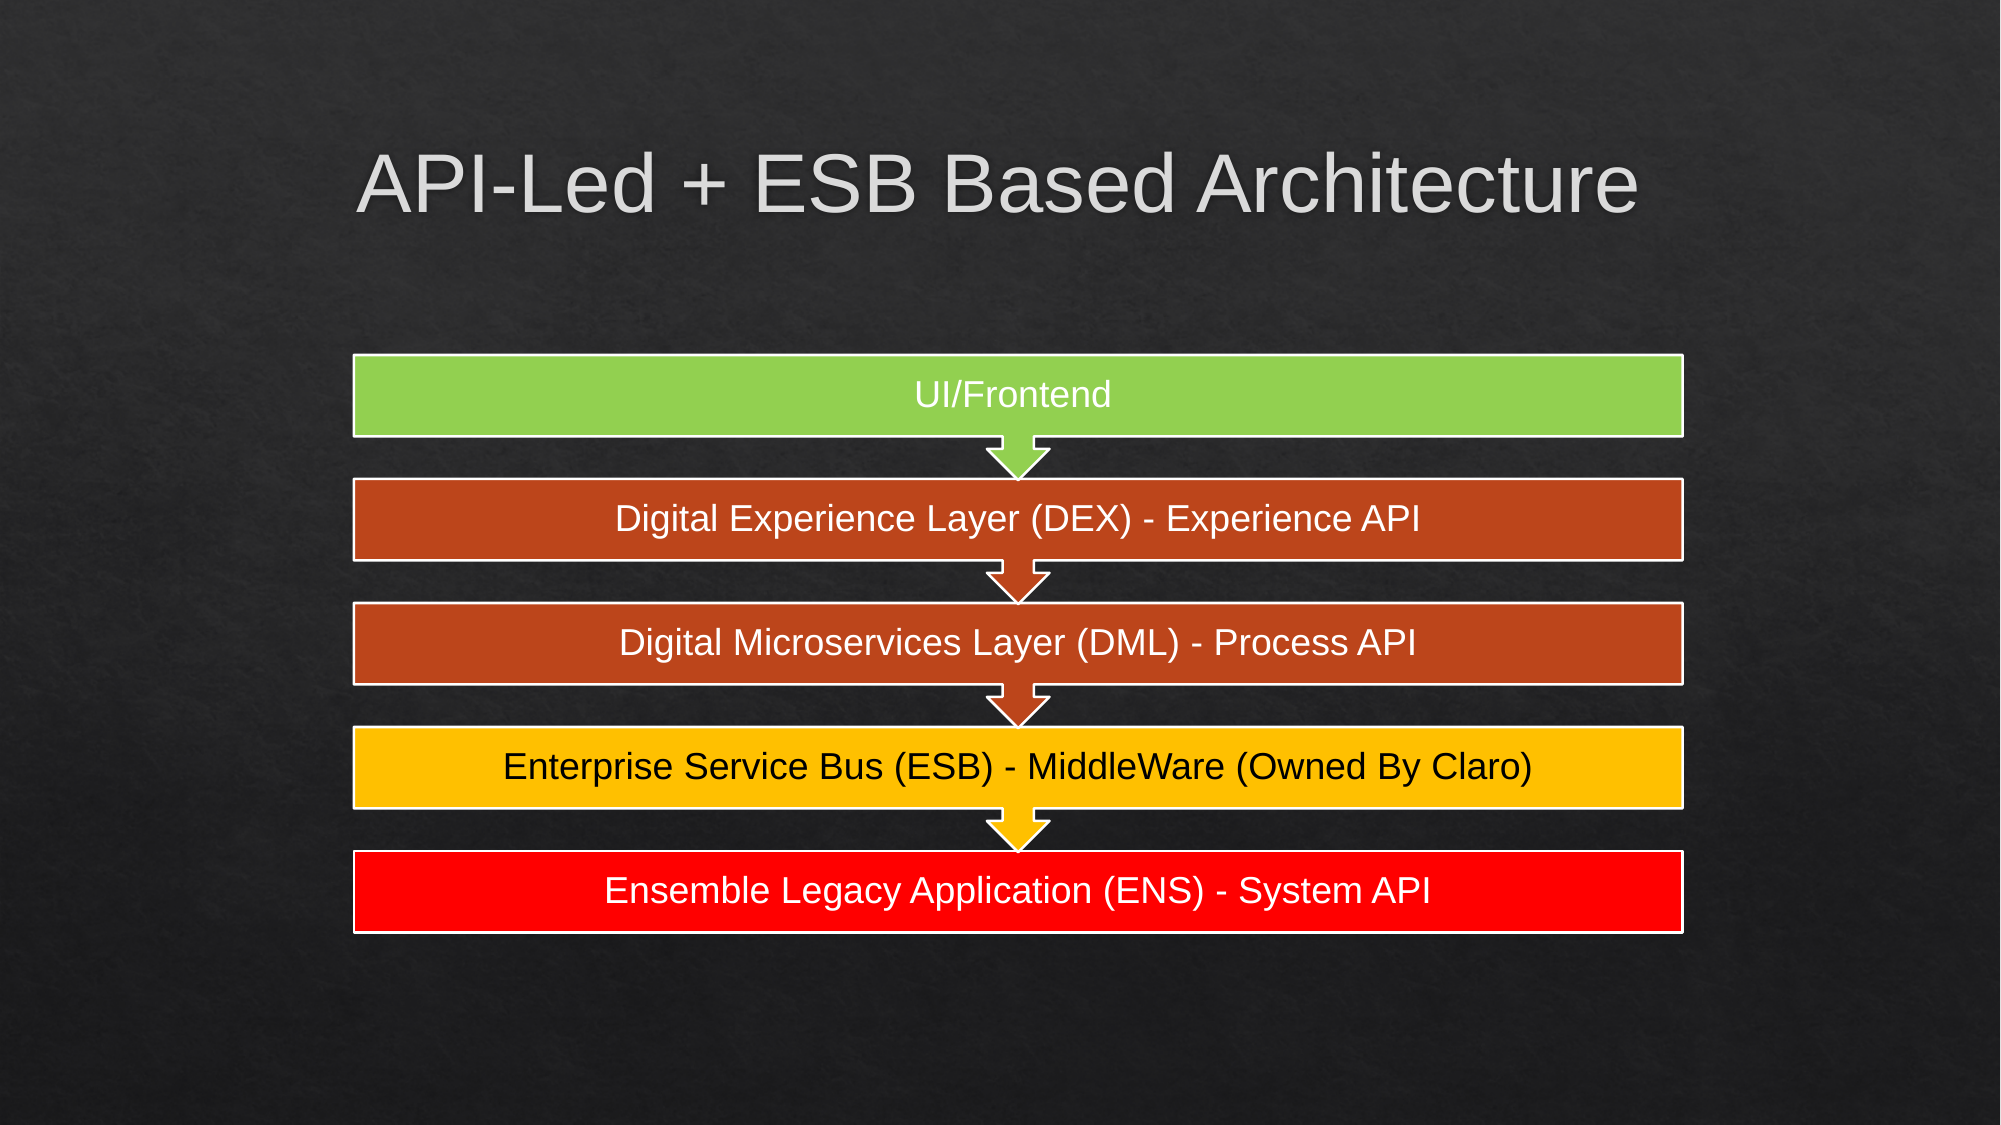

# API-Led + ESB Based Architecture
Ensemble Legacy Application (ENS) - System API
Enterprise Service Bus (ESB) - MiddleWare (Owned By Claro)
Digital Microservices Layer (DML) - Process API
Digital Experience Layer (DEX) - Experience API
UI/Frontend